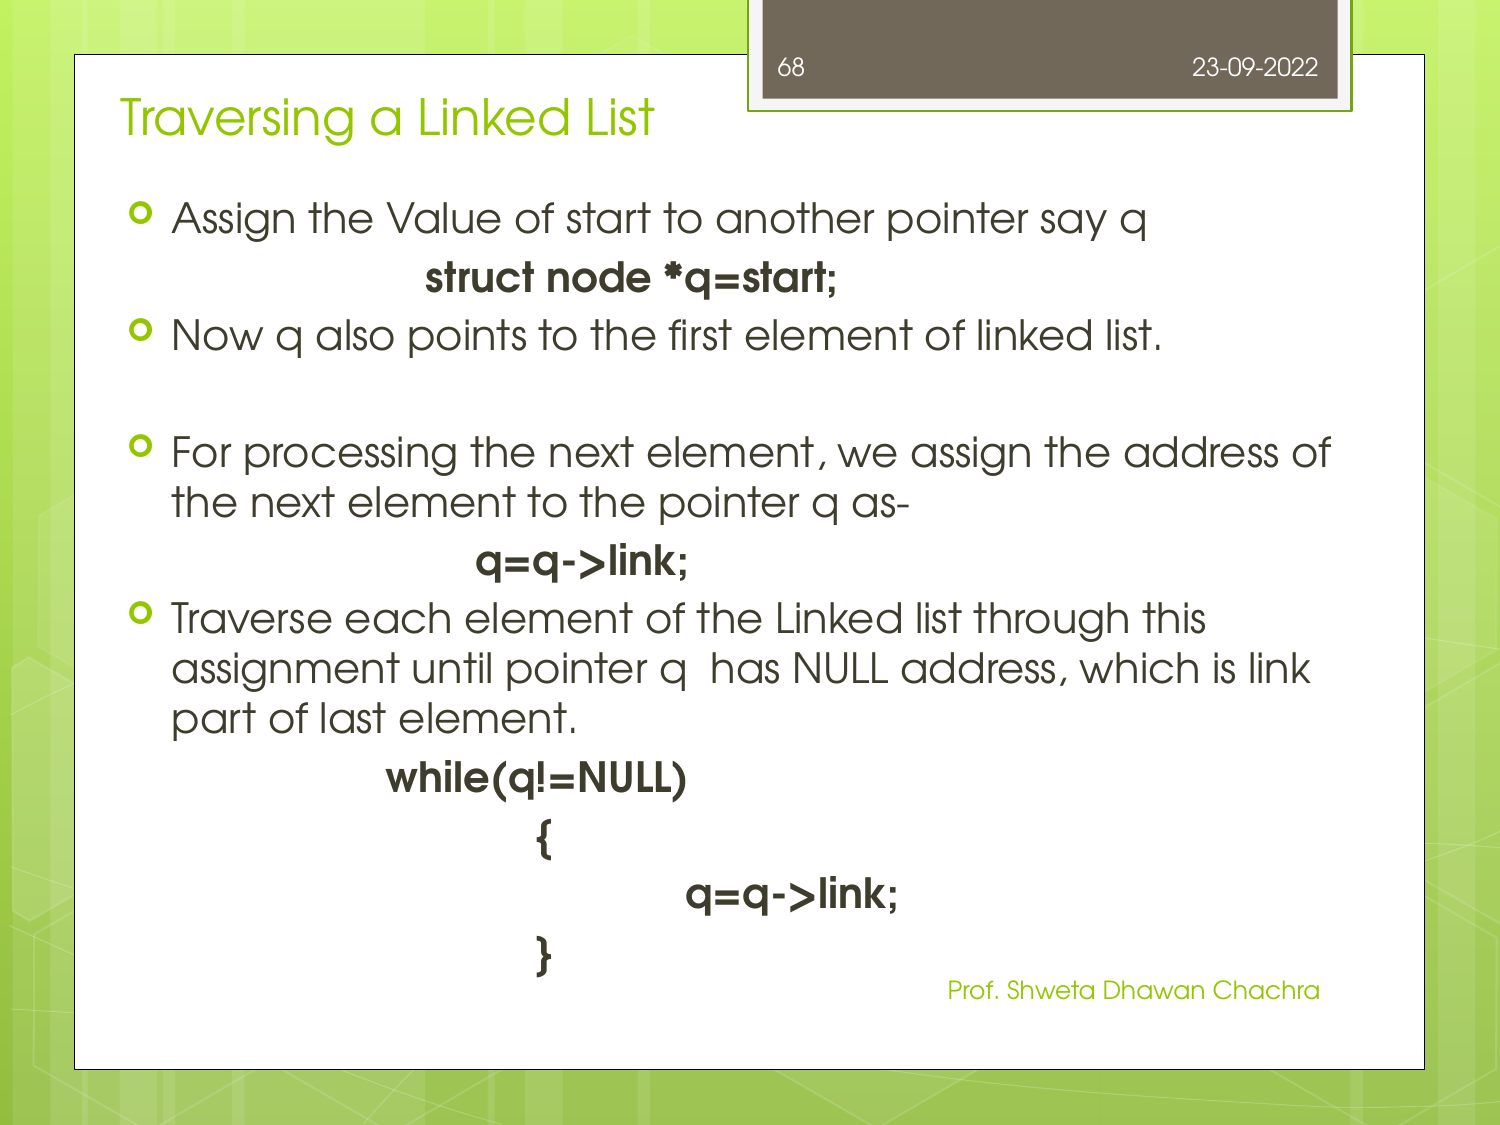

68
23-09-2022
# Traversing a Linked List
Assign the Value of start to another pointer say q
struct node *q=start;
Now q also points to the first element of linked list.

For processing the next element, we assign the address of the next element to the pointer q as-
		q=q->link;
Traverse each element of the Linked list through this assignment until pointer q  has NULL address, which is link part of last element.
while(q!=NULL)
	{
		q=q->link;
	}

Prof. Shweta Dhawan Chachra